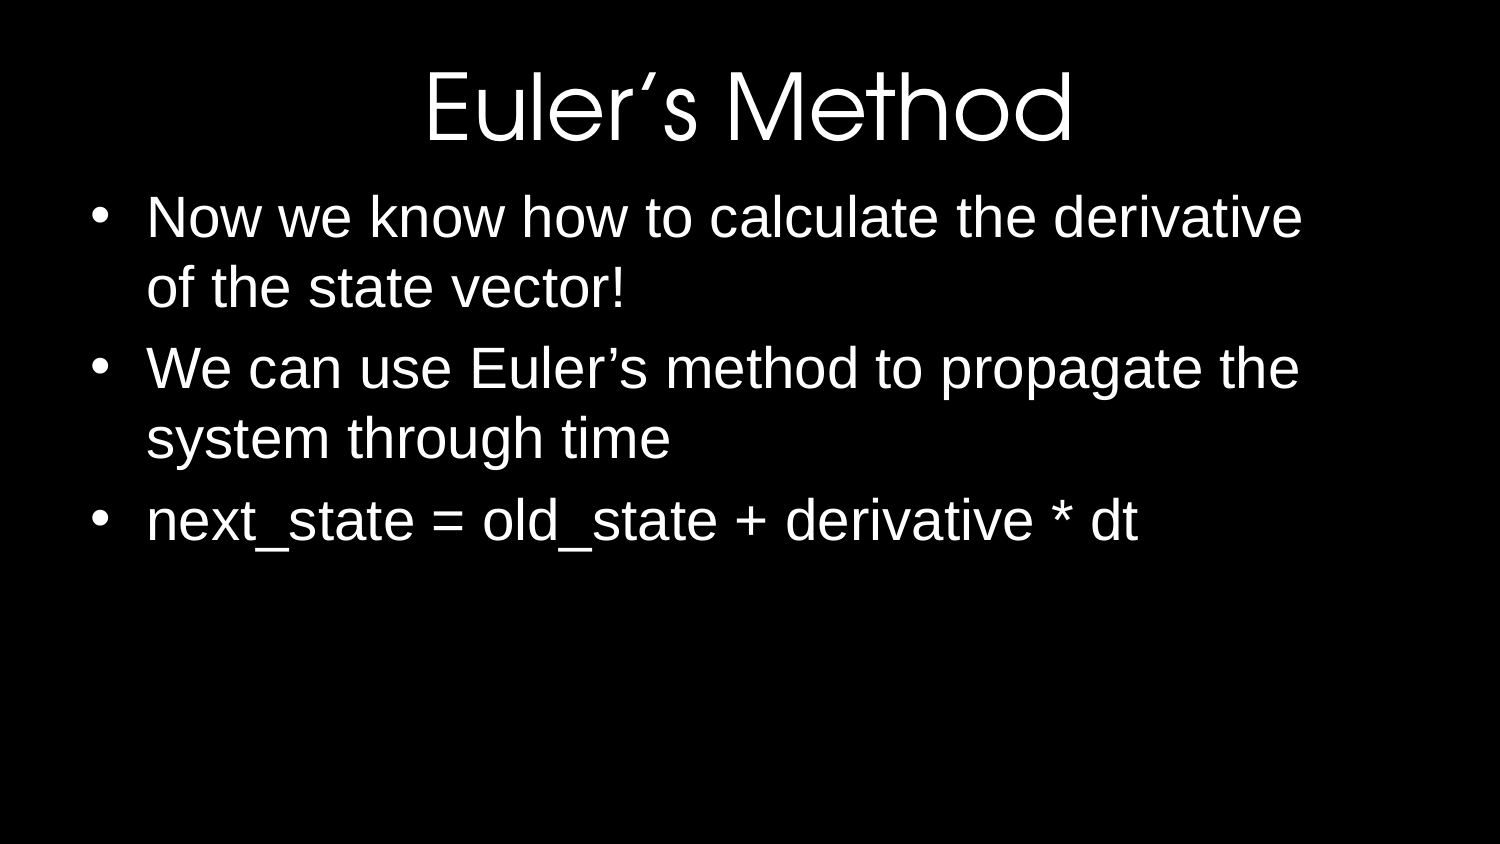

# Euler’s Method
Now we know how to calculate the derivative of the state vector!
We can use Euler’s method to propagate the system through time
next_state = old_state + derivative * dt